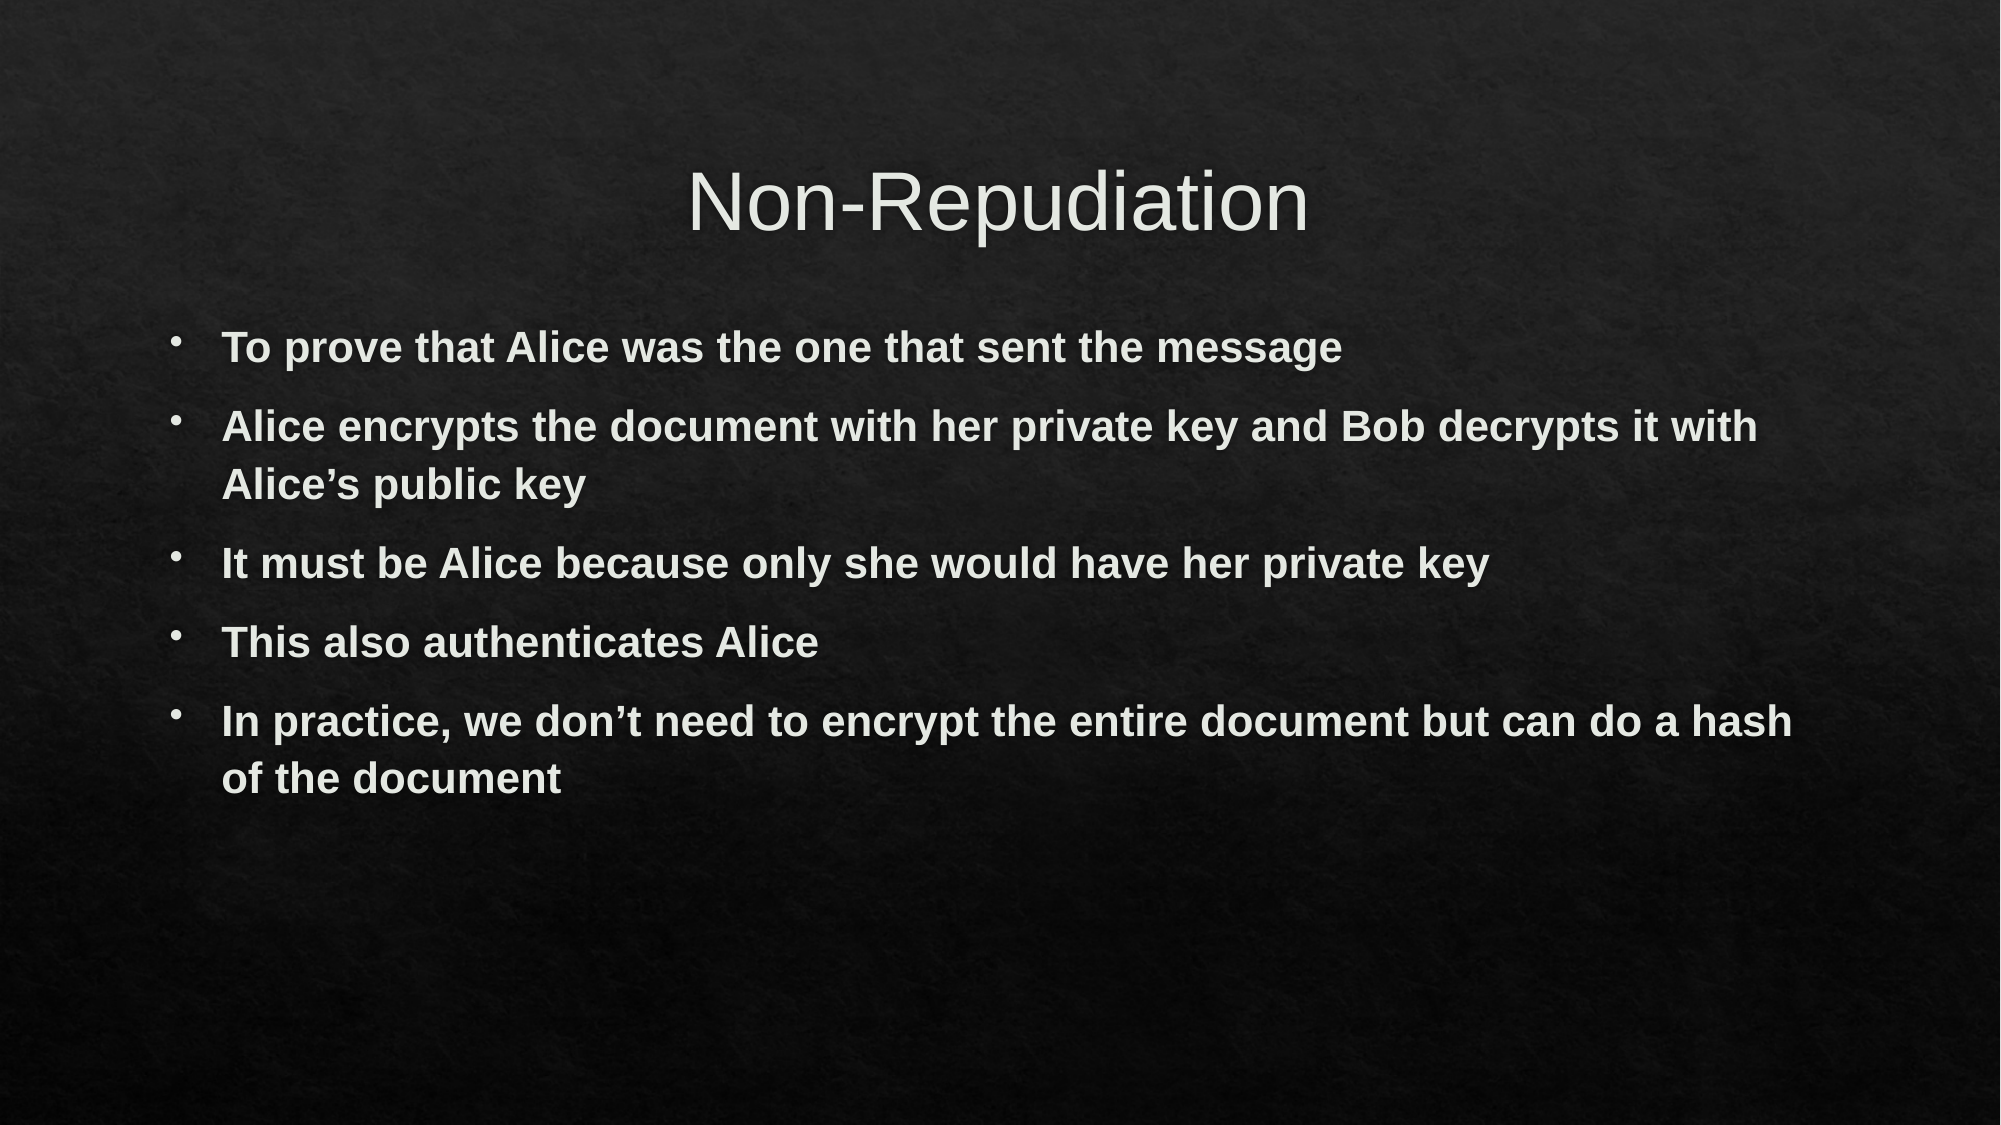

# Non-Repudiation
To prove that Alice was the one that sent the message
Alice encrypts the document with her private key and Bob decrypts it with Alice’s public key
It must be Alice because only she would have her private key
This also authenticates Alice
In practice, we don’t need to encrypt the entire document but can do a hash of the document